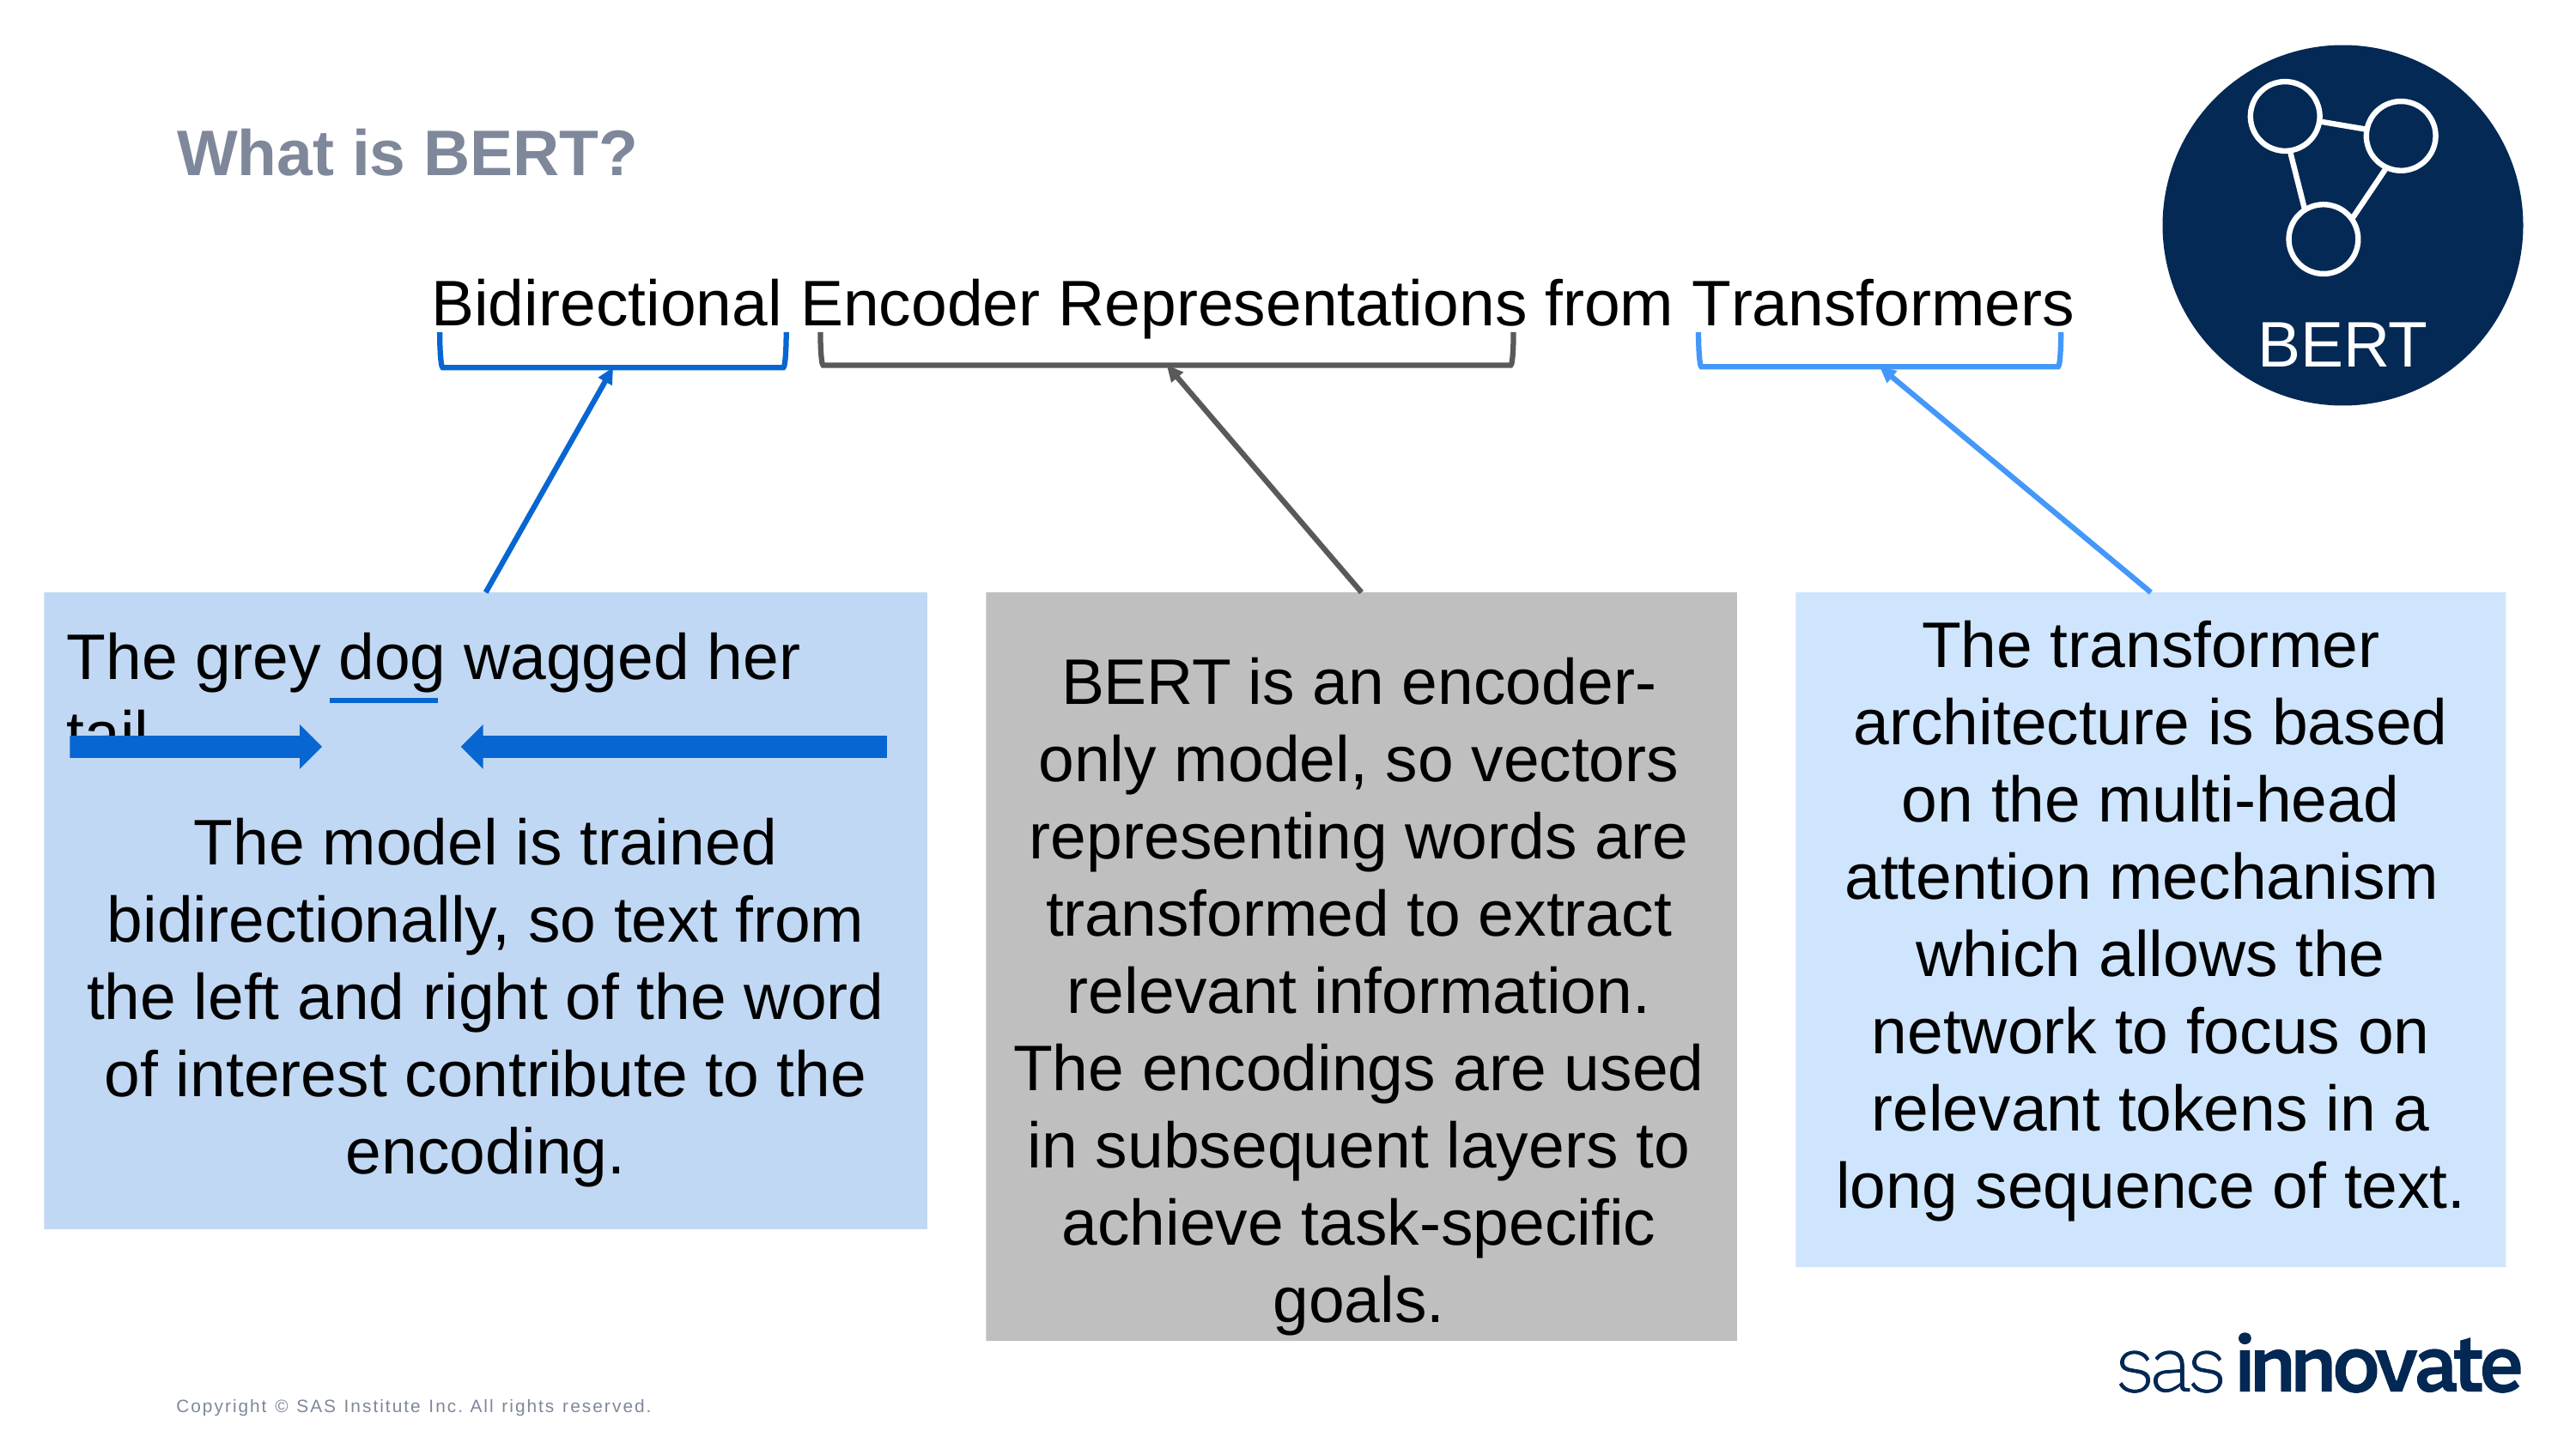

BERT
# What is BERT?

Bidirectional Encoder Representations from Transformers

The transformer architecture is based on the multi-head attention mechanism  which allows the network to focus on relevant tokens in a long sequence of text.
The grey dog wagged her tail.
BERT is an encoder-only model, so vectors representing words are transformed to extract relevant information. The encodings are used in subsequent layers to achieve task-specific goals.

The model is trained bidirectionally, so text from the left and right of the word of interest contribute to the encoding.